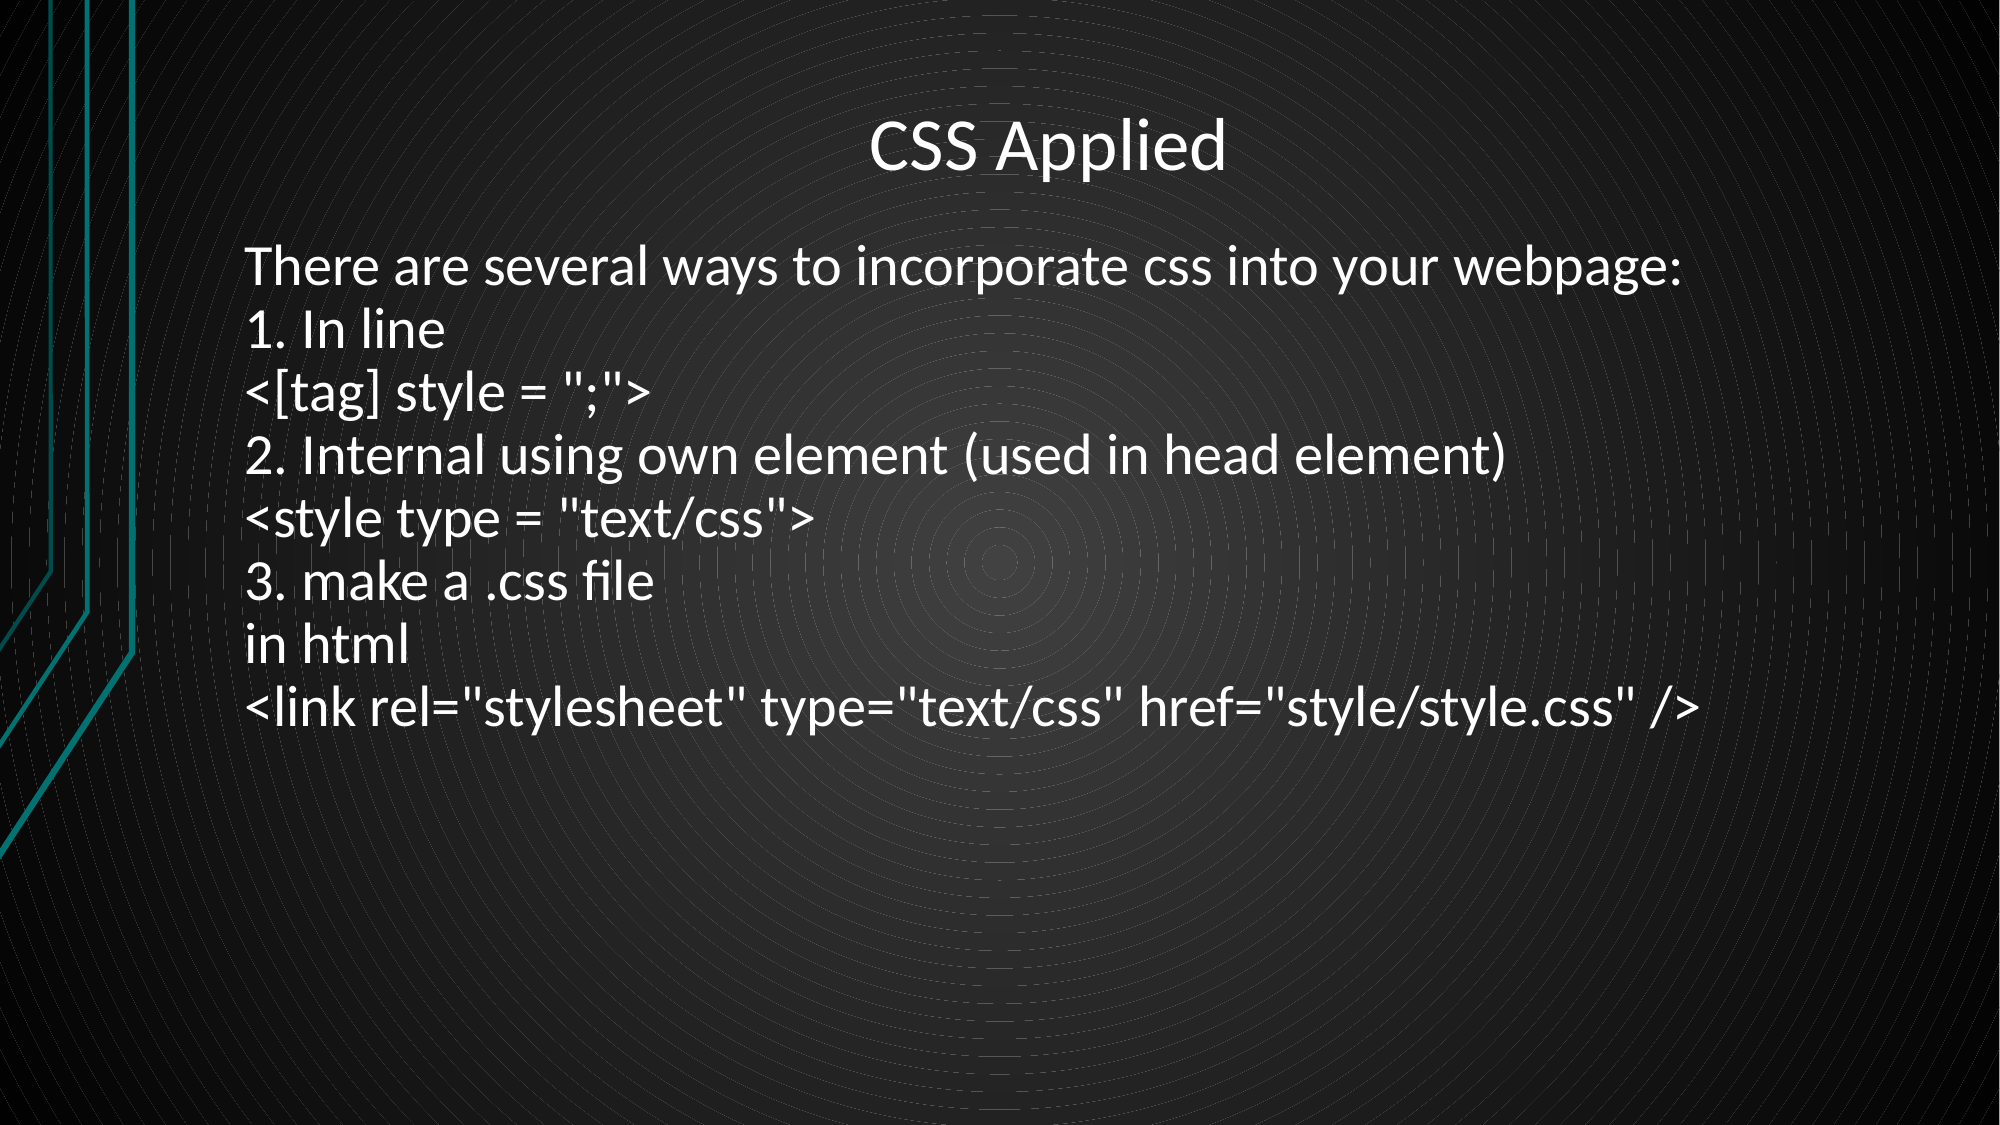

# CSS Applied
There are several ways to incorporate css into your webpage:
1. In line
<[tag] style = ";">
2. Internal using own element (used in head element)
<style type = "text/css">
3. make a .css file
in html
<link rel="stylesheet" type="text/css" href="style/style.css" />